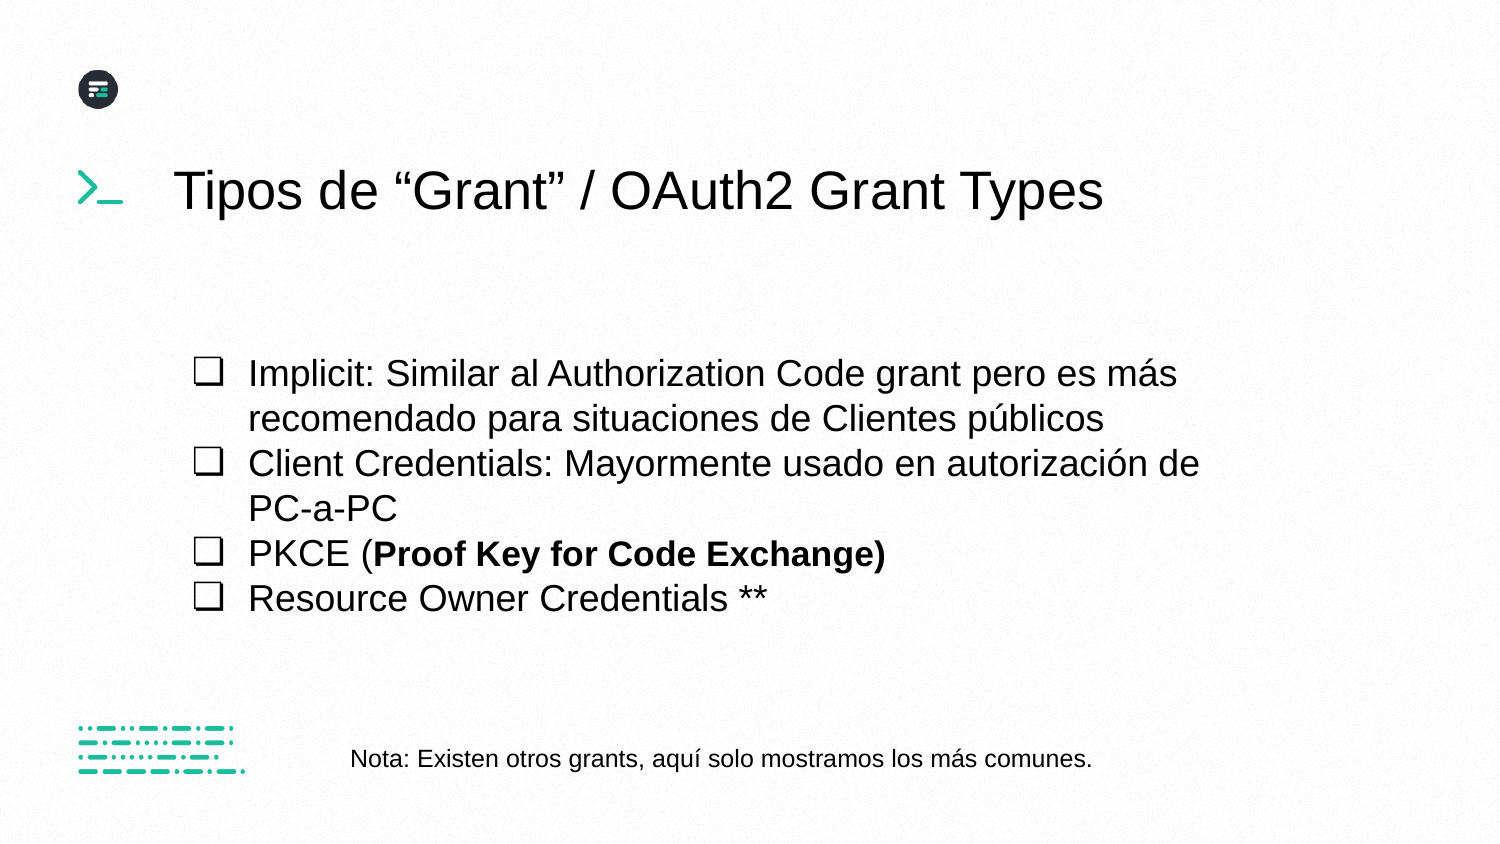

Tipos de “Grant” / OAuth2 Grant Types
# Implicit: Similar al Authorization Code grant pero es más recomendado para situaciones de Clientes públicos
Client Credentials: Mayormente usado en autorización de PC-a-PC
PKCE (Proof Key for Code Exchange)
Resource Owner Credentials **
Nota: Existen otros grants, aquí solo mostramos los más comunes.